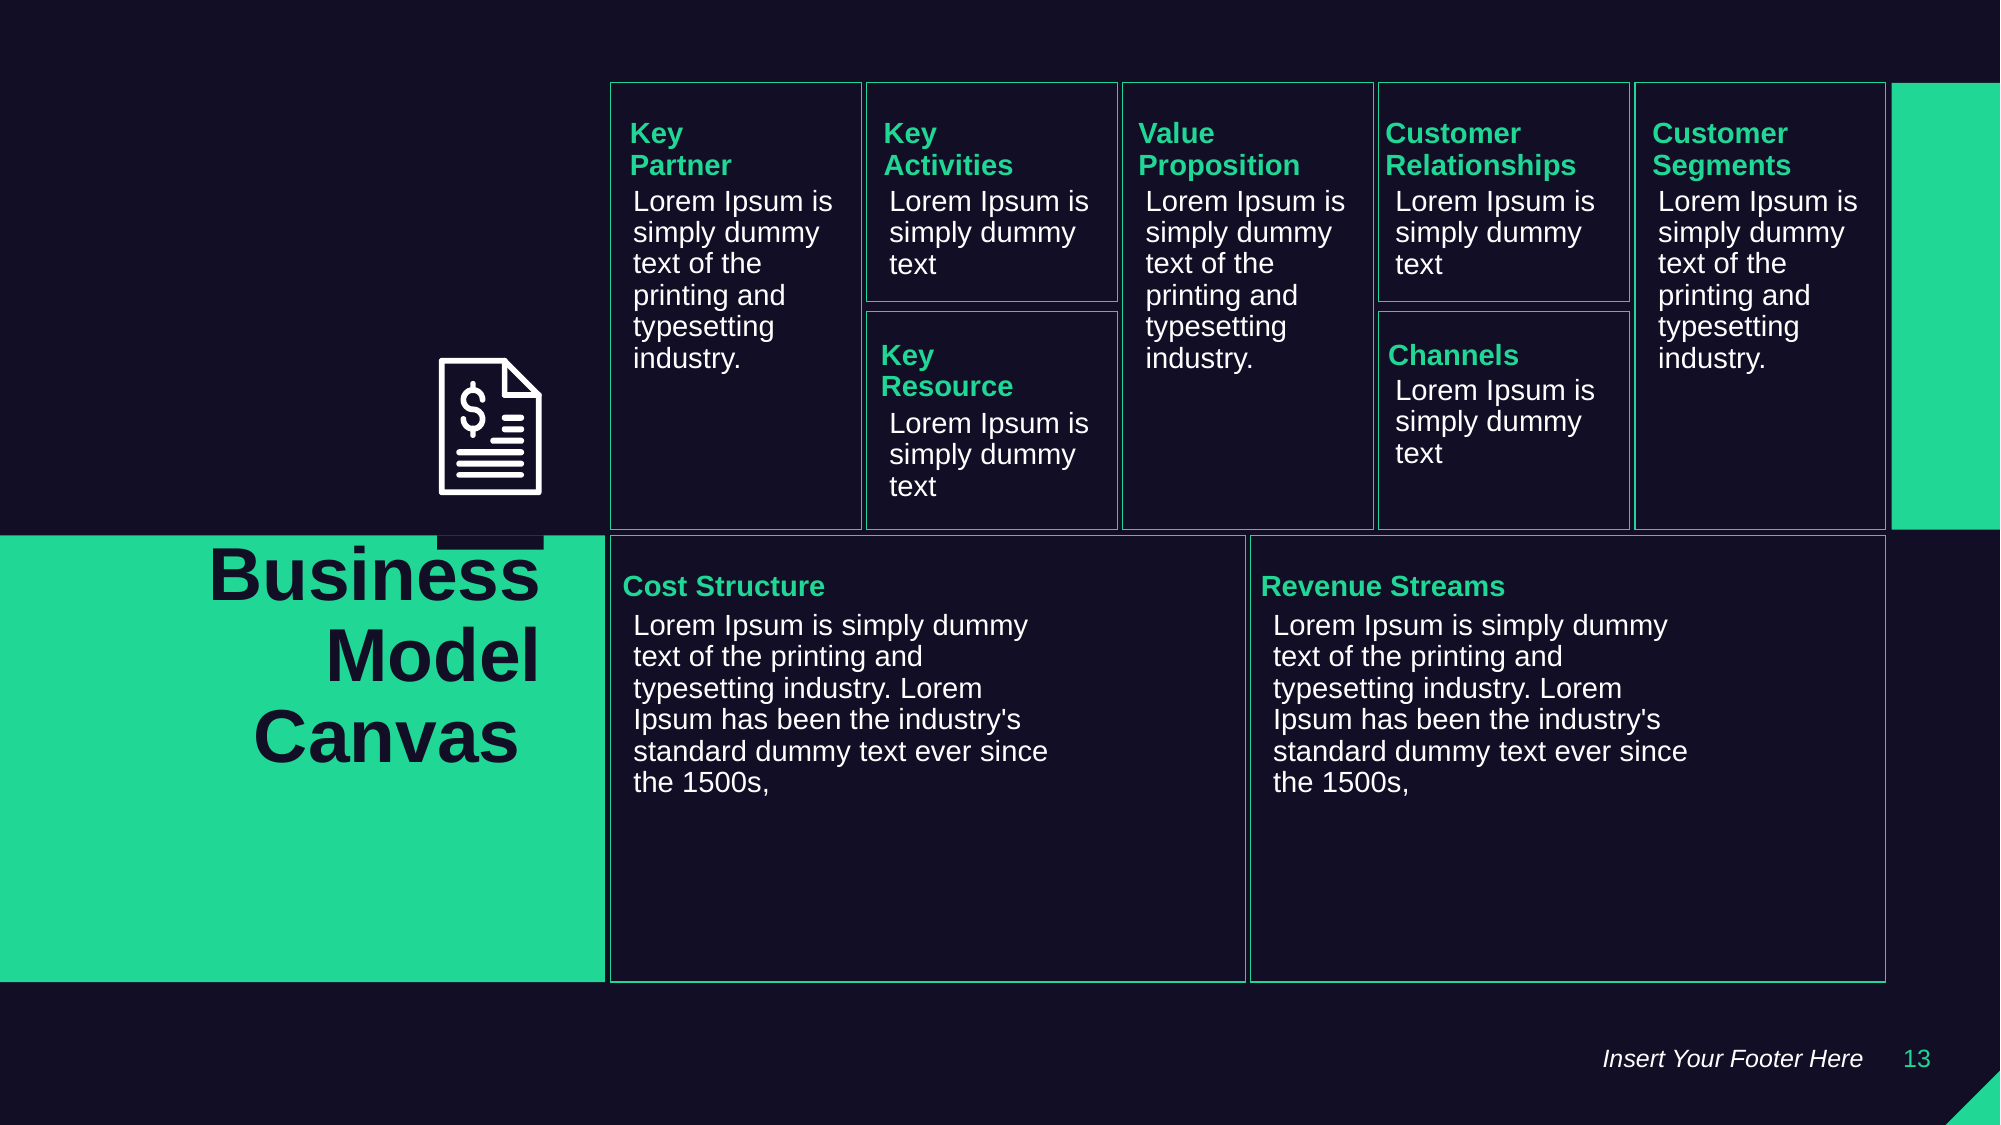

Key
Partner
Lorem Ipsum is simply dummy text of the printing and typesetting industry.
Key
Activities
Lorem Ipsum is simply dummy text
Value
Proposition
Lorem Ipsum is simply dummy text of the printing and typesetting industry.
Customer
Relationships
Lorem Ipsum is simply dummy text
Customer
Segments
Lorem Ipsum is simply dummy text of the printing and typesetting industry.

Key
Resource
Lorem Ipsum is simply dummy text
Channels
Lorem Ipsum is simply dummy text

Cost Structure
Revenue Streams
Lorem Ipsum is simply dummy text of the printing and typesetting industry. Lorem Ipsum has been the industry's standard dummy text ever since the 1500s,
Lorem Ipsum is simply dummy text of the printing and typesetting industry. Lorem Ipsum has been the industry's standard dummy text ever since the 1500s,

# Business Model Canvas
Insert Your Footer Here
13